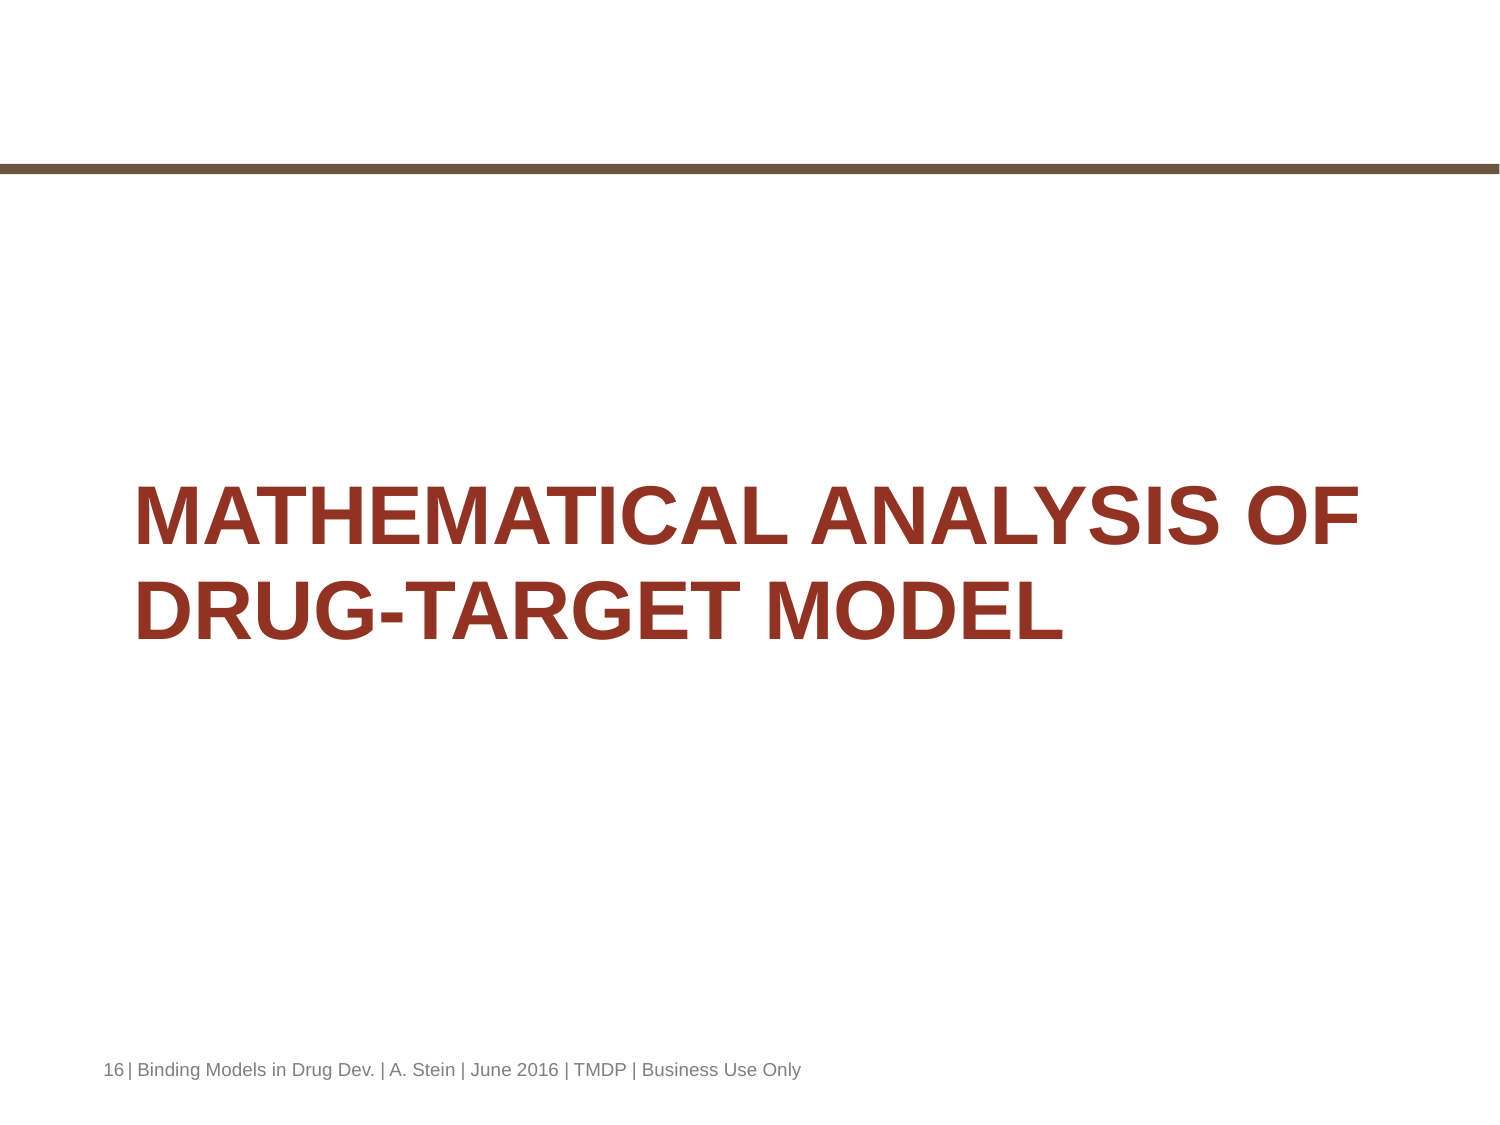

# mathematical analysis of drug-target model
16
| Binding Models in Drug Dev. | A. Stein | June 2016 | TMDP | Business Use Only